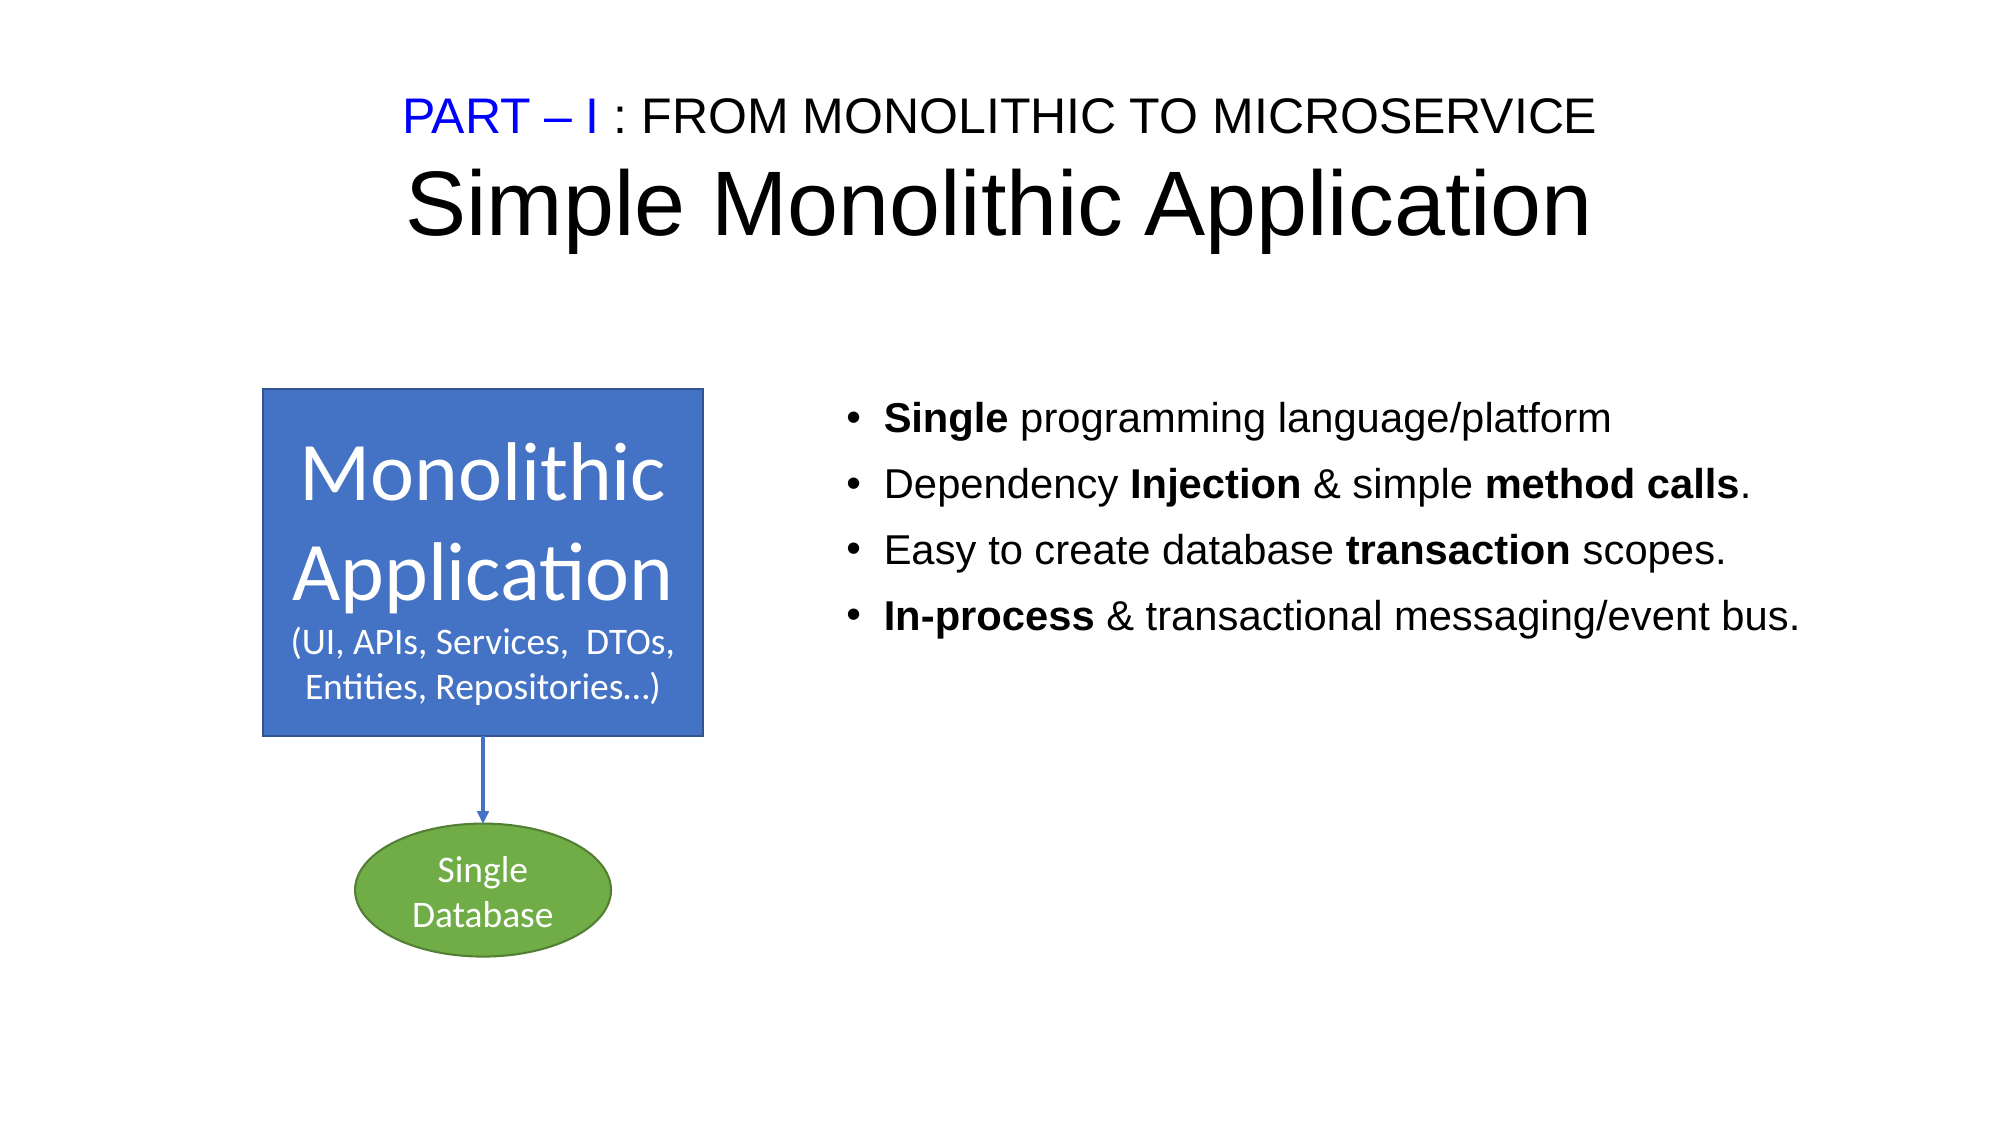

# PART – I : FROM MONOLITHIC TO MICROSERVICE Simple Monolithic Application
Monolithic Application
(UI, APIs, Services,  DTOs, Entities, Repositories…)
Single programming language/platform
Dependency Injection & simple method calls.
Easy to create database transaction scopes.
In-process & transactional messaging/event bus.
Single Database